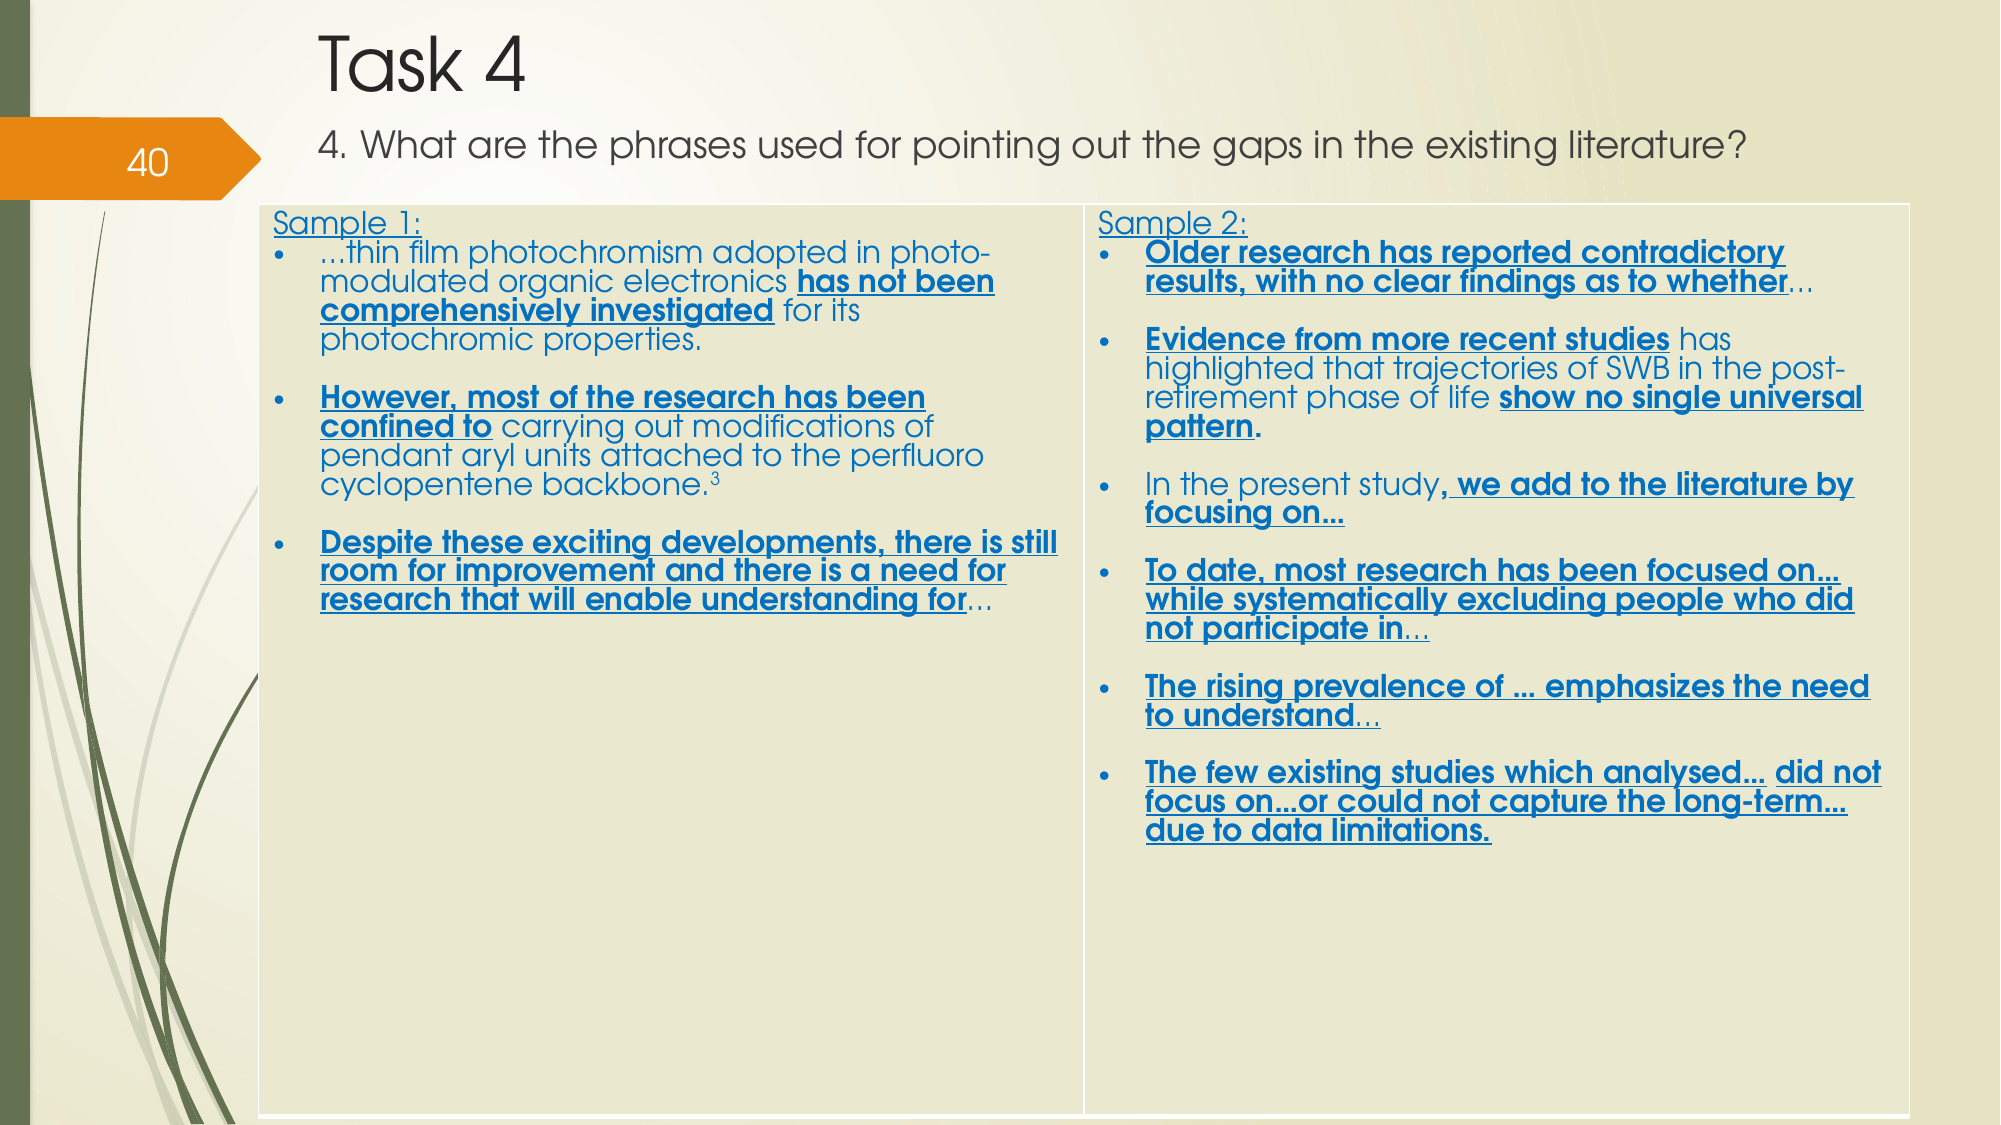

# Task 4
4. What are the phrases used for pointing out the gaps in the existing literature?

40
| Sample 1: …thin film photochromism adopted in photo-modulated organic electronics has not been comprehensively investigated for its photochromic properties. However, most of the research has been confined to carrying out modifications of pendant aryl units attached to the perfluoro cyclopentene backbone.3 Despite these exciting developments, there is still room for improvement and there is a need for research that will enable understanding for… | Sample 2: Older research has reported contradictory results, with no clear findings as to whether… Evidence from more recent studies has highlighted that trajectories of SWB in the post-retirement phase of life show no single universal pattern. In the present study, we add to the literature by focusing on… To date, most research has been focused on… while systematically excluding people who did not participate in… The rising prevalence of … emphasizes the need to understand… The few existing studies which analysed… did not focus on…or could not capture the long-term…due to data limitations. |
| --- | --- |